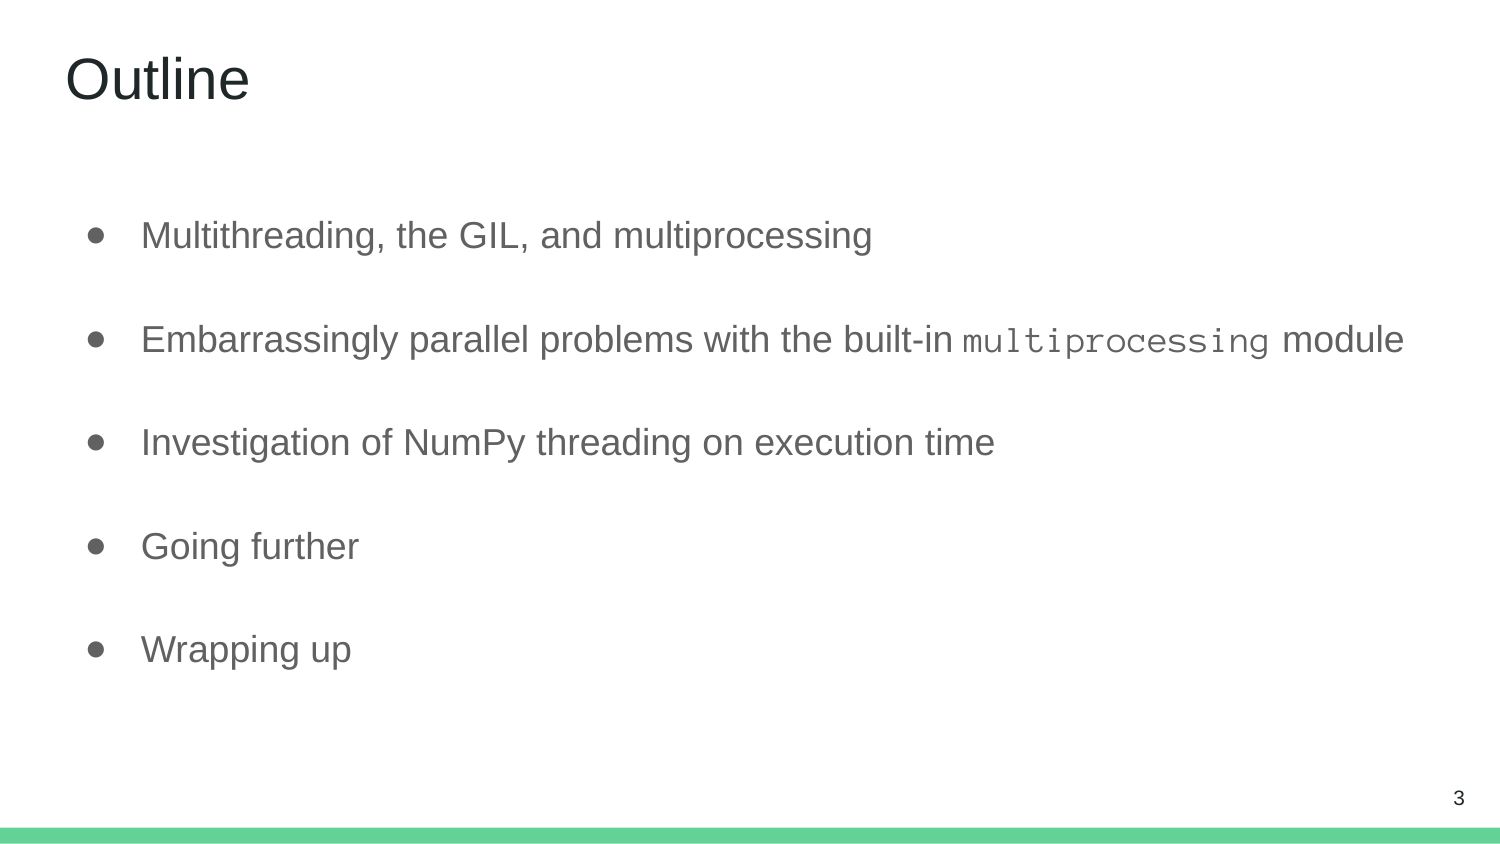

Outline

Multithreading, the GIL, and multiprocessing

Embarrassingly parallel problems with the built-in multiprocessing module

Investigation of NumPy threading on execution time

Going further

Wrapping up
3